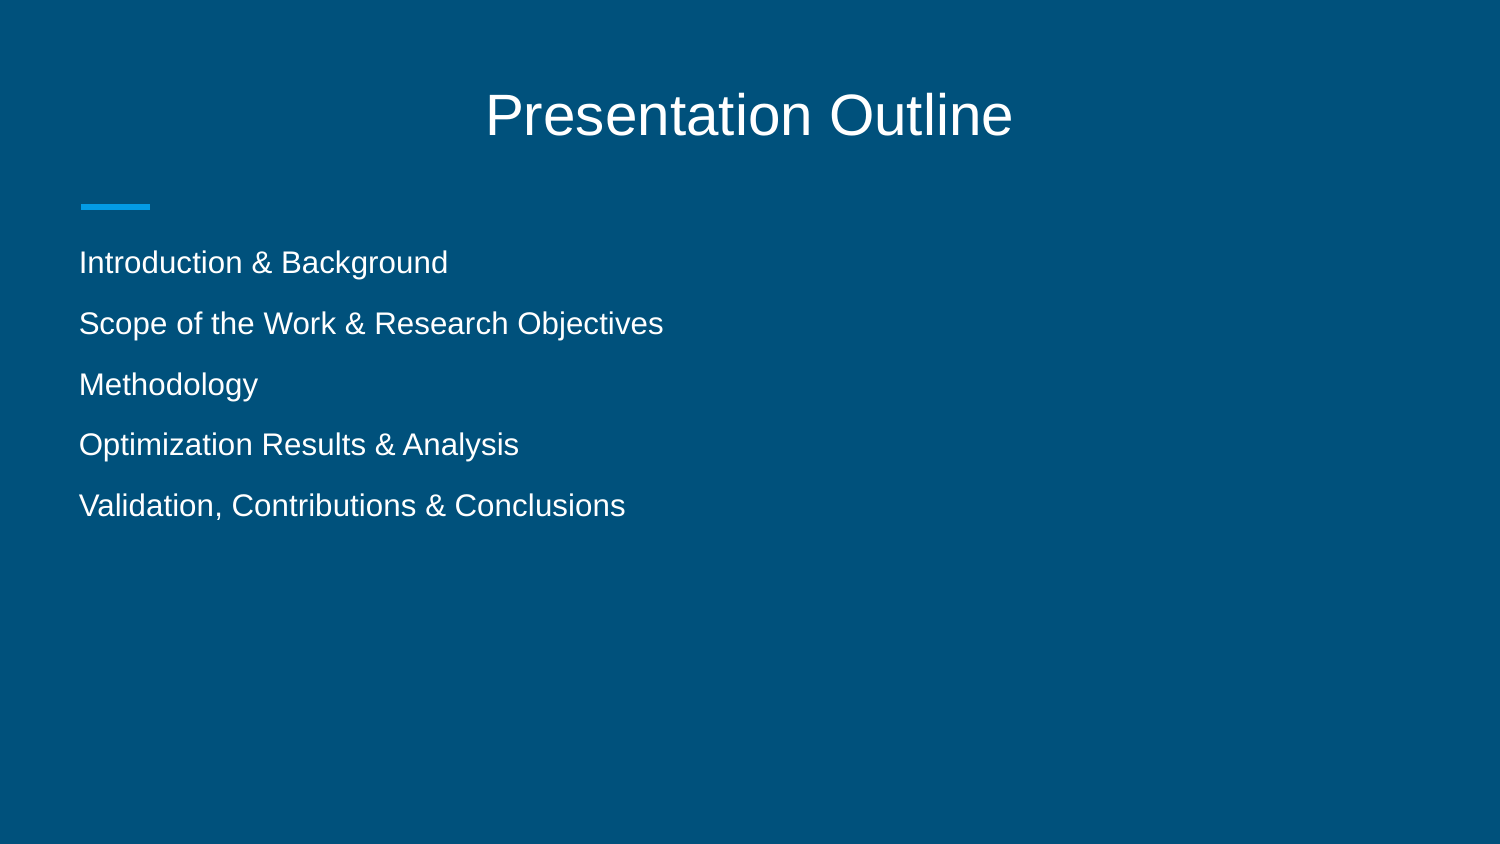

# Presentation Outline
Introduction & Background
Scope of the Work & Research Objectives
Methodology
Optimization Results & Analysis
Validation, Contributions & Conclusions